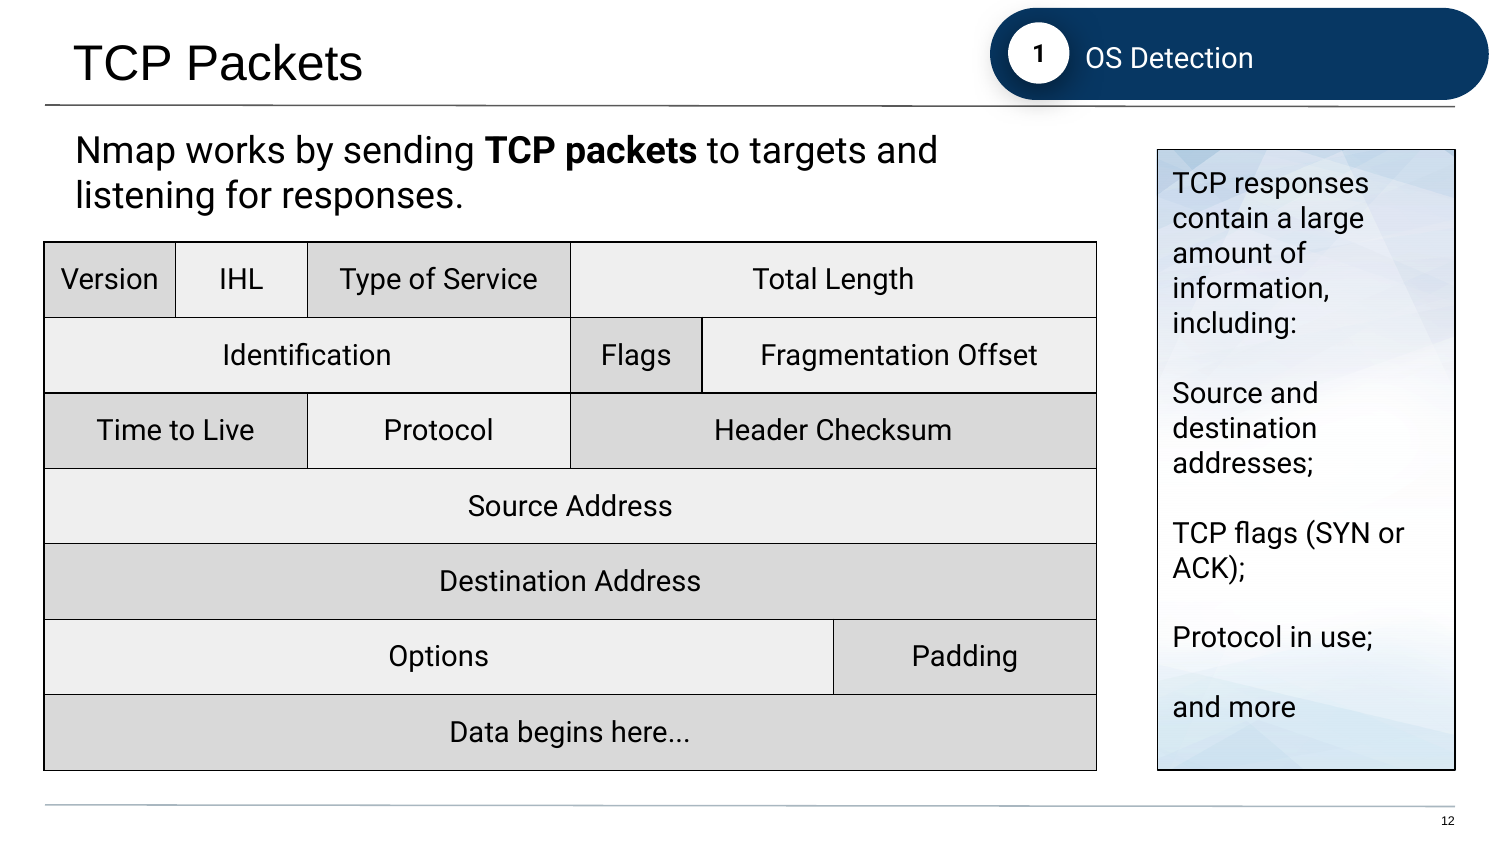

# TCP Packets

OS Detection
1
Nmap works by sending TCP packets to targets and listening for responses.

TCP responses contain a large amount of information, including:

Source and destination addresses;

TCP flags (SYN or ACK);

Protocol in use;

and more
| Version | IHL | Type of Service |  | Total Length |  |  |  |
| --- | --- | --- | --- | --- | --- | --- | --- |
| Identification |  |  |  | Flags | Fragmentation Offset |  |  |
| Time to Live |  | Protocol |  | Header Checksum |  |  |  |
| Source Address |  |  |  |  |  |  |  |
| Destination Address |  |  |  |  |  |  |  |
| Options |  |  |  |  |  | Padding |  |
| Data begins here... |  |  |  |  |  |  |  |

12